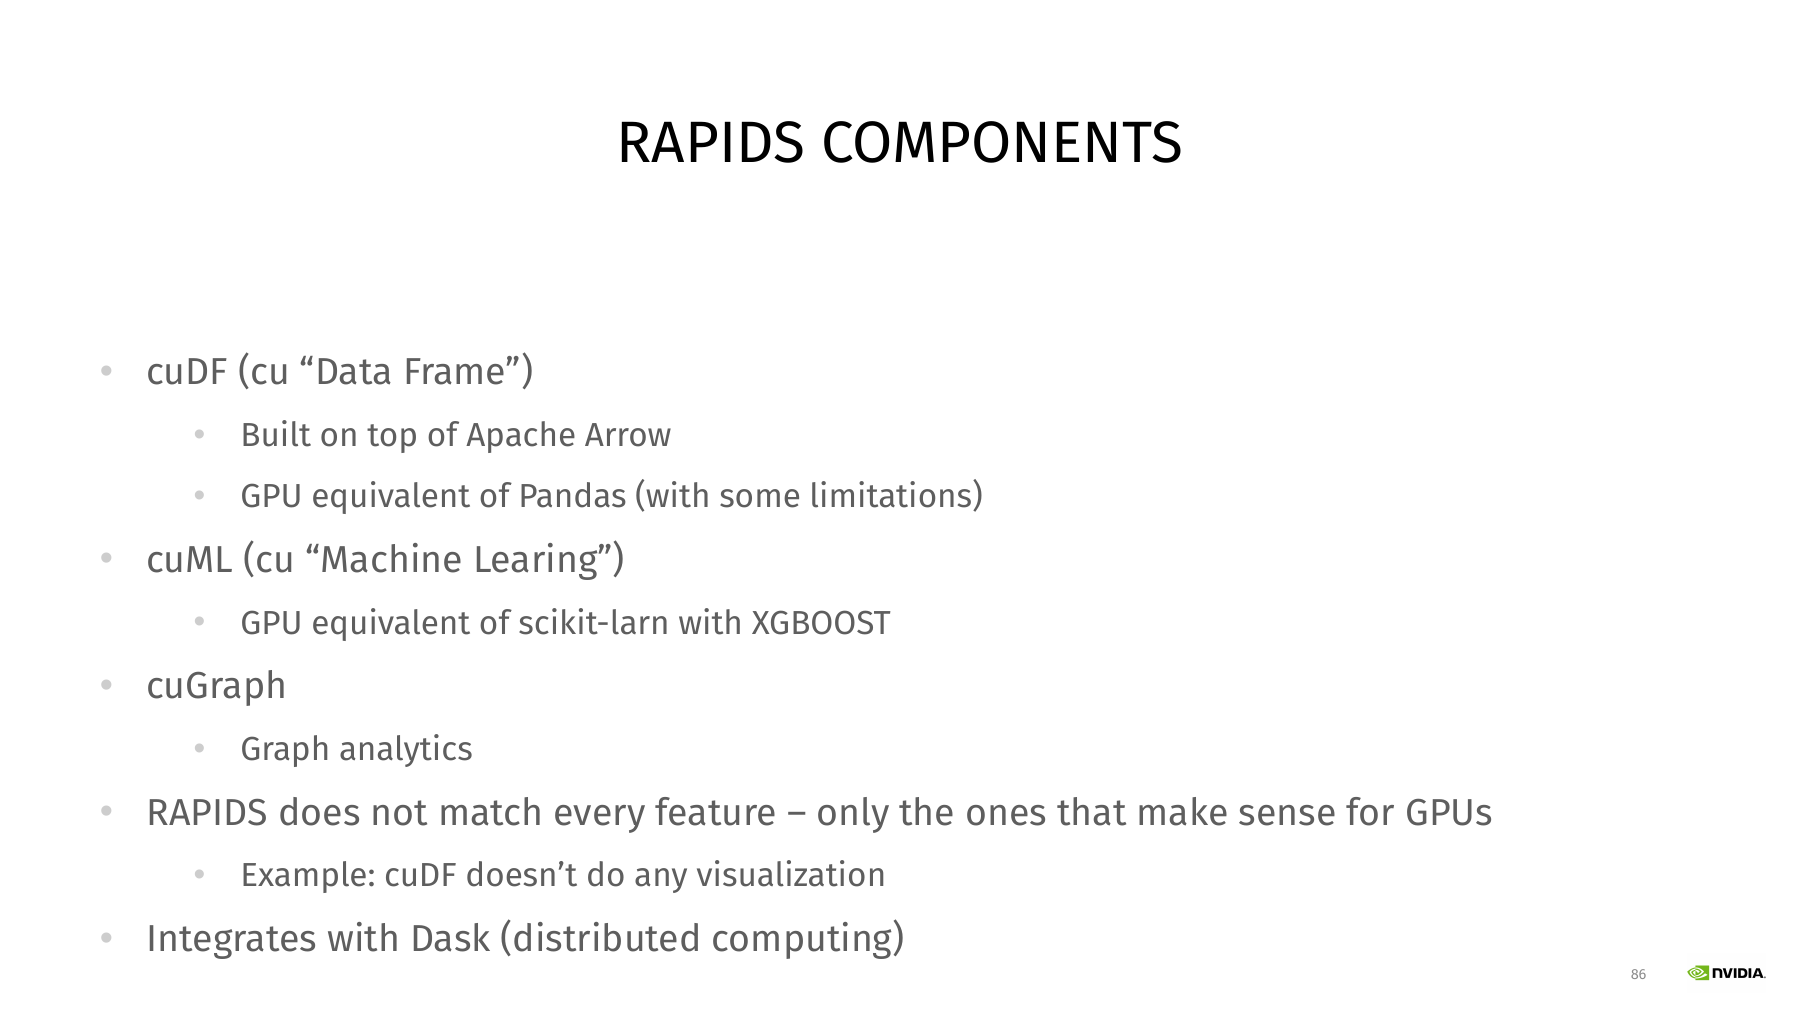

# RAPIDS Components

cuDF (cu “Data Frame”)
Built on top of Apache Arrow
GPU equivalent of Pandas (with some limitations)
cuML (cu “Machine Learing”)
GPU equivalent of scikit-larn with XGBOOST
cuGraph
Graph analytics
RAPIDS does not match every feature – only the ones that make sense for GPUs
Example: cuDF doesn’t do any visualization
Integrates with Dask (distributed computing)